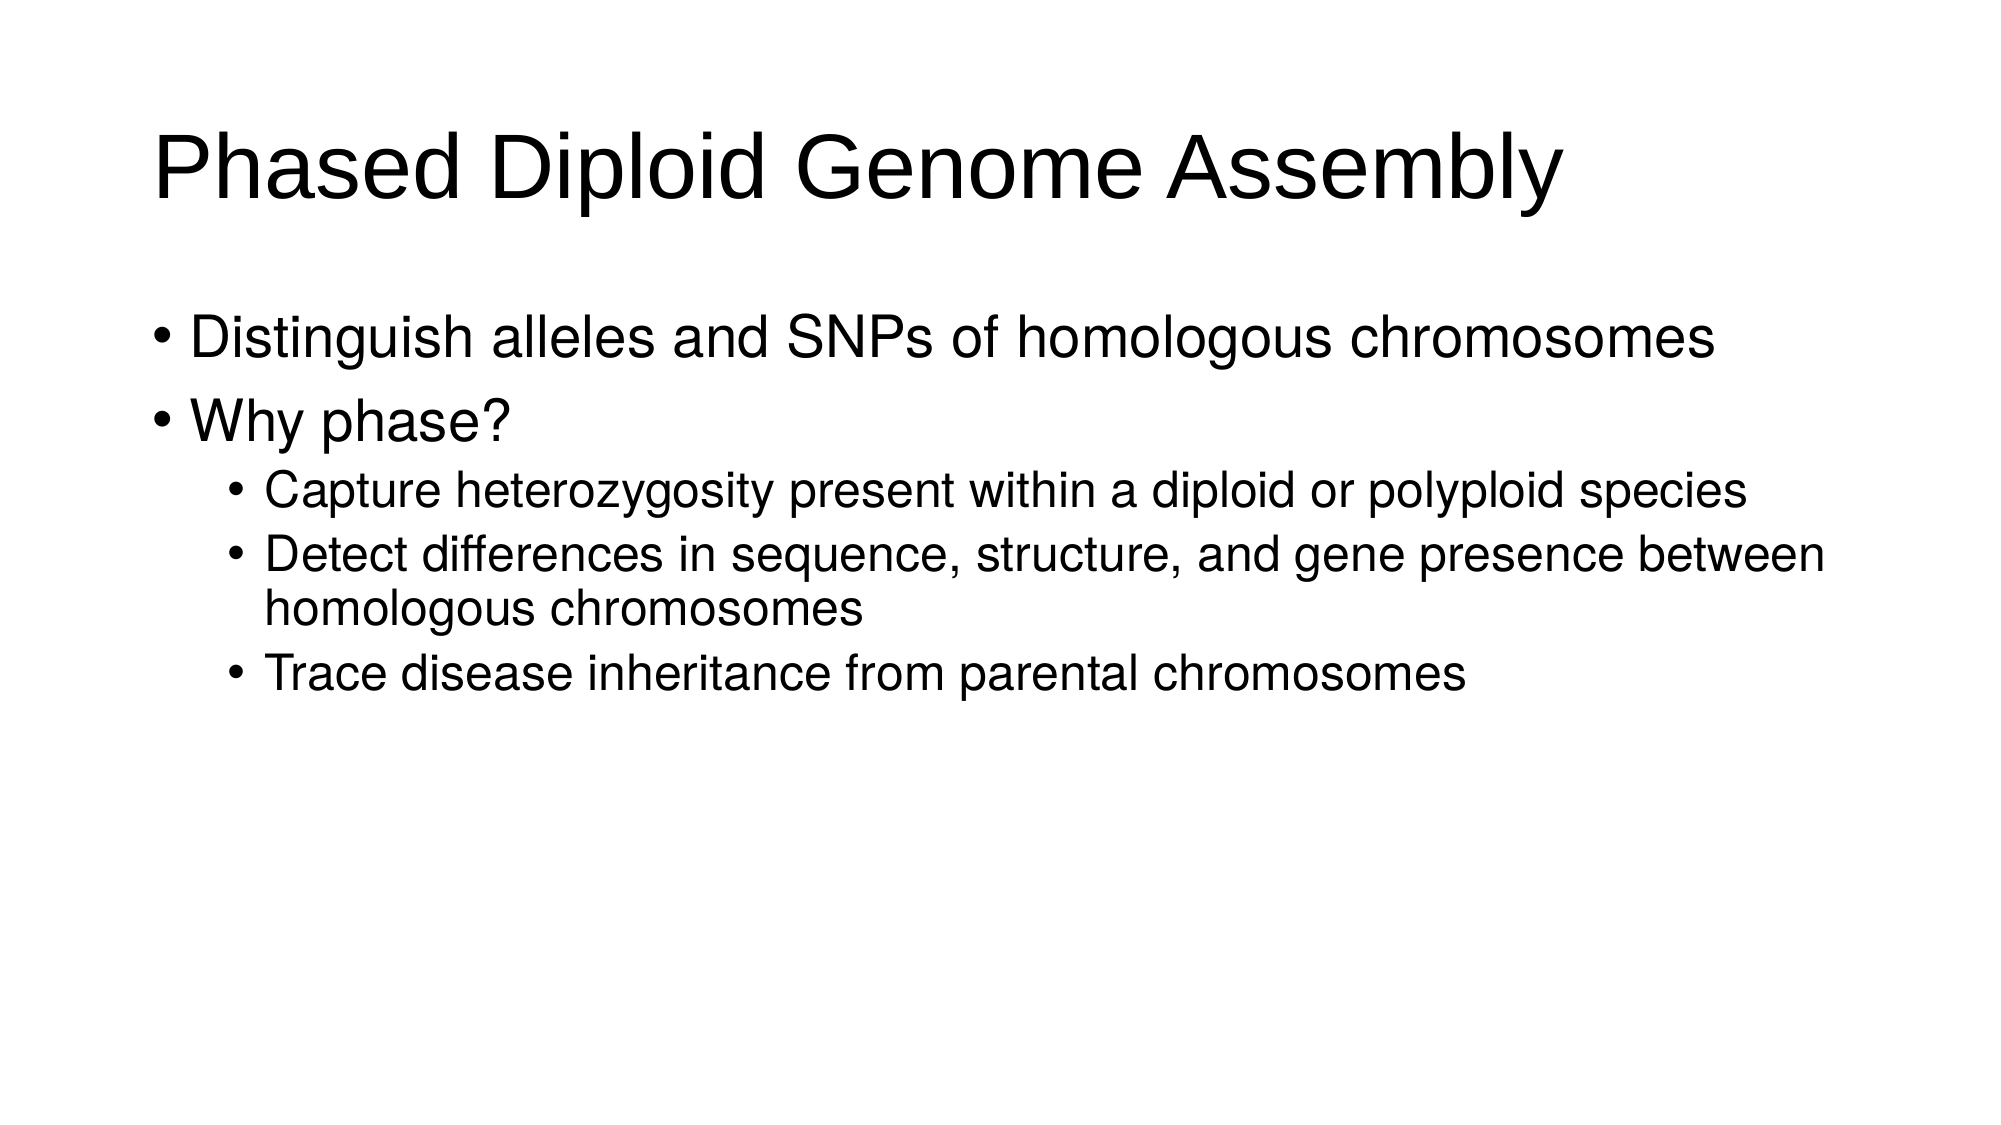

# Phased Diploid Genome Assembly
Distinguish alleles and SNPs of homologous chromosomes
Why phase?
Capture heterozygosity present within a diploid or polyploid species
Detect differences in sequence, structure, and gene presence between homologous chromosomes
Trace disease inheritance from parental chromosomes